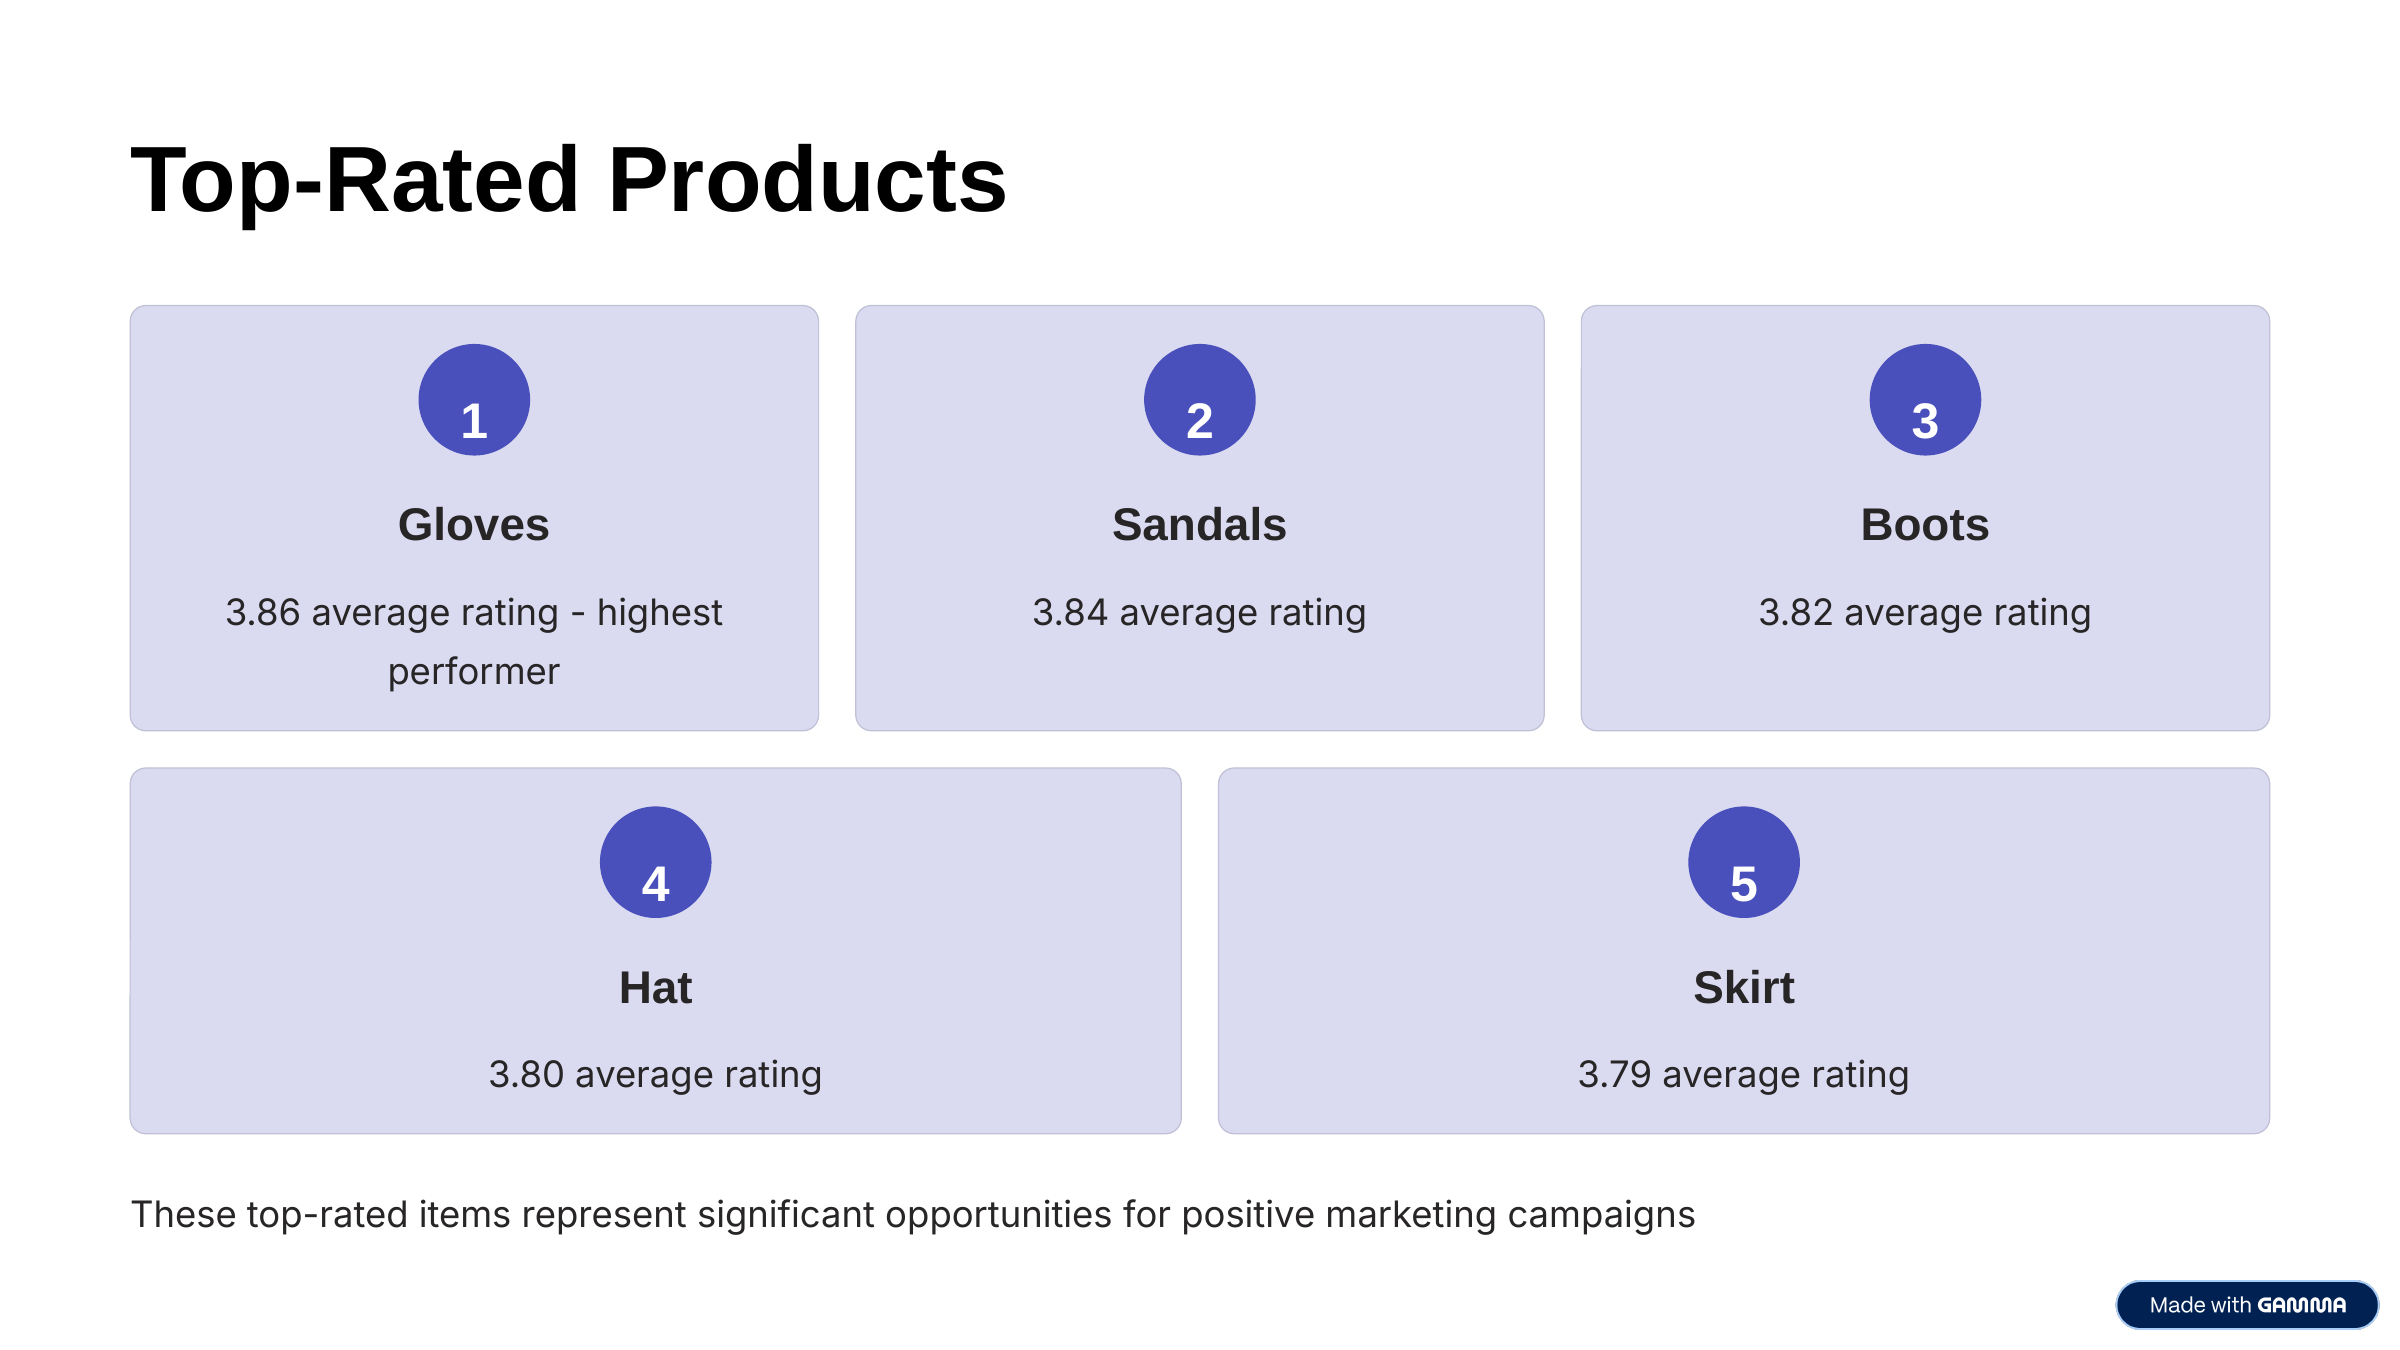

Top-Rated Products

1
2
3
Gloves
Sandals
Boots
3.86 average rating - highest performer
3.84 average rating
3.82 average rating

4
5
Hat
Skirt
3.80 average rating
3.79 average rating
These top-rated items represent significant opportunities for positive marketing campaigns